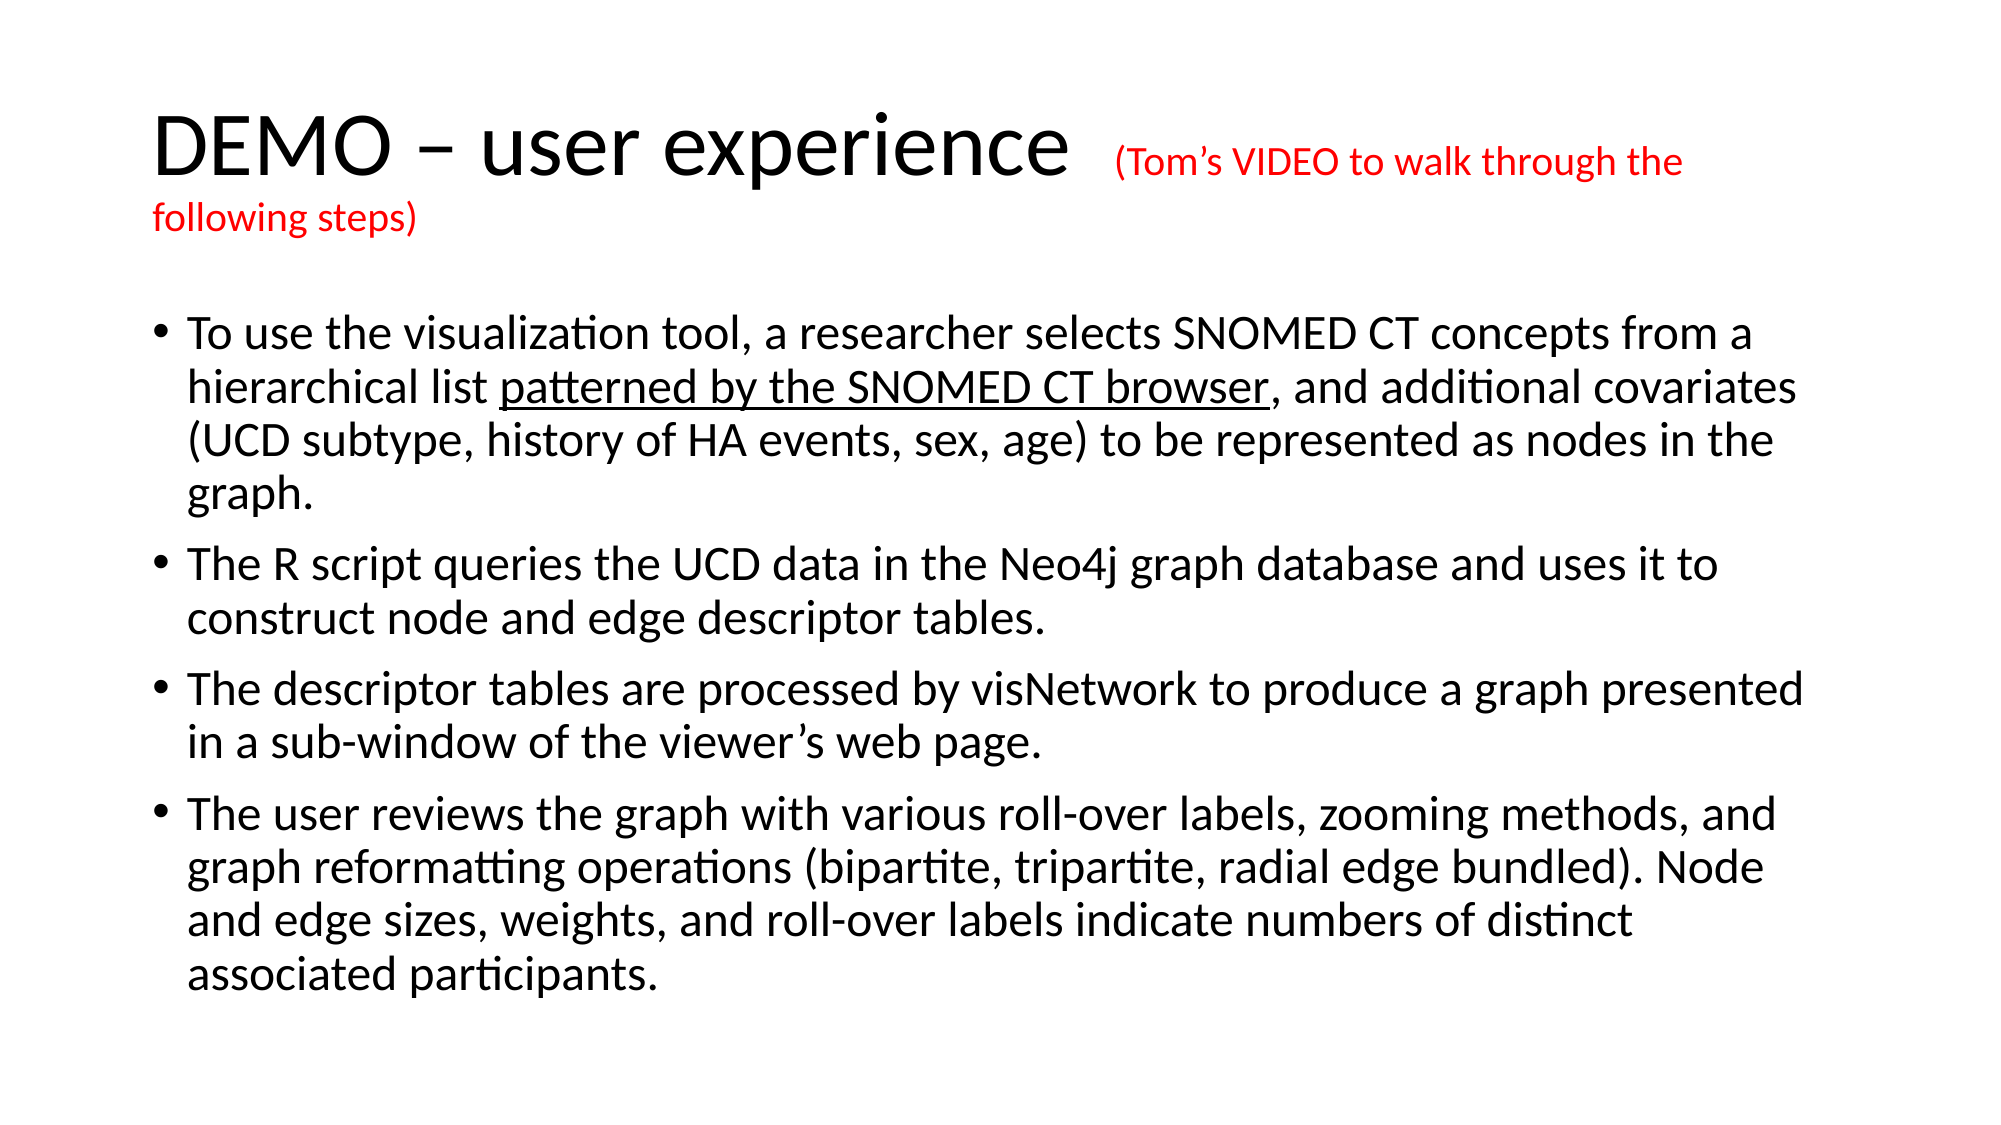

# DEMO – user experience  (Tom’s VIDEO to walk through the following steps)
To use the visualization tool, a researcher selects SNOMED CT concepts from a hierarchical list patterned by the SNOMED CT browser, and additional covariates (UCD subtype, history of HA events, sex, age) to be represented as nodes in the graph.
The R script queries the UCD data in the Neo4j graph database and uses it to construct node and edge descriptor tables.
The descriptor tables are processed by visNetwork to produce a graph presented in a sub-window of the viewer’s web page.
The user reviews the graph with various roll-over labels, zooming methods, and graph reformatting operations (bipartite, tripartite, radial edge bundled). Node and edge sizes, weights, and roll-over labels indicate numbers of distinct associated participants.